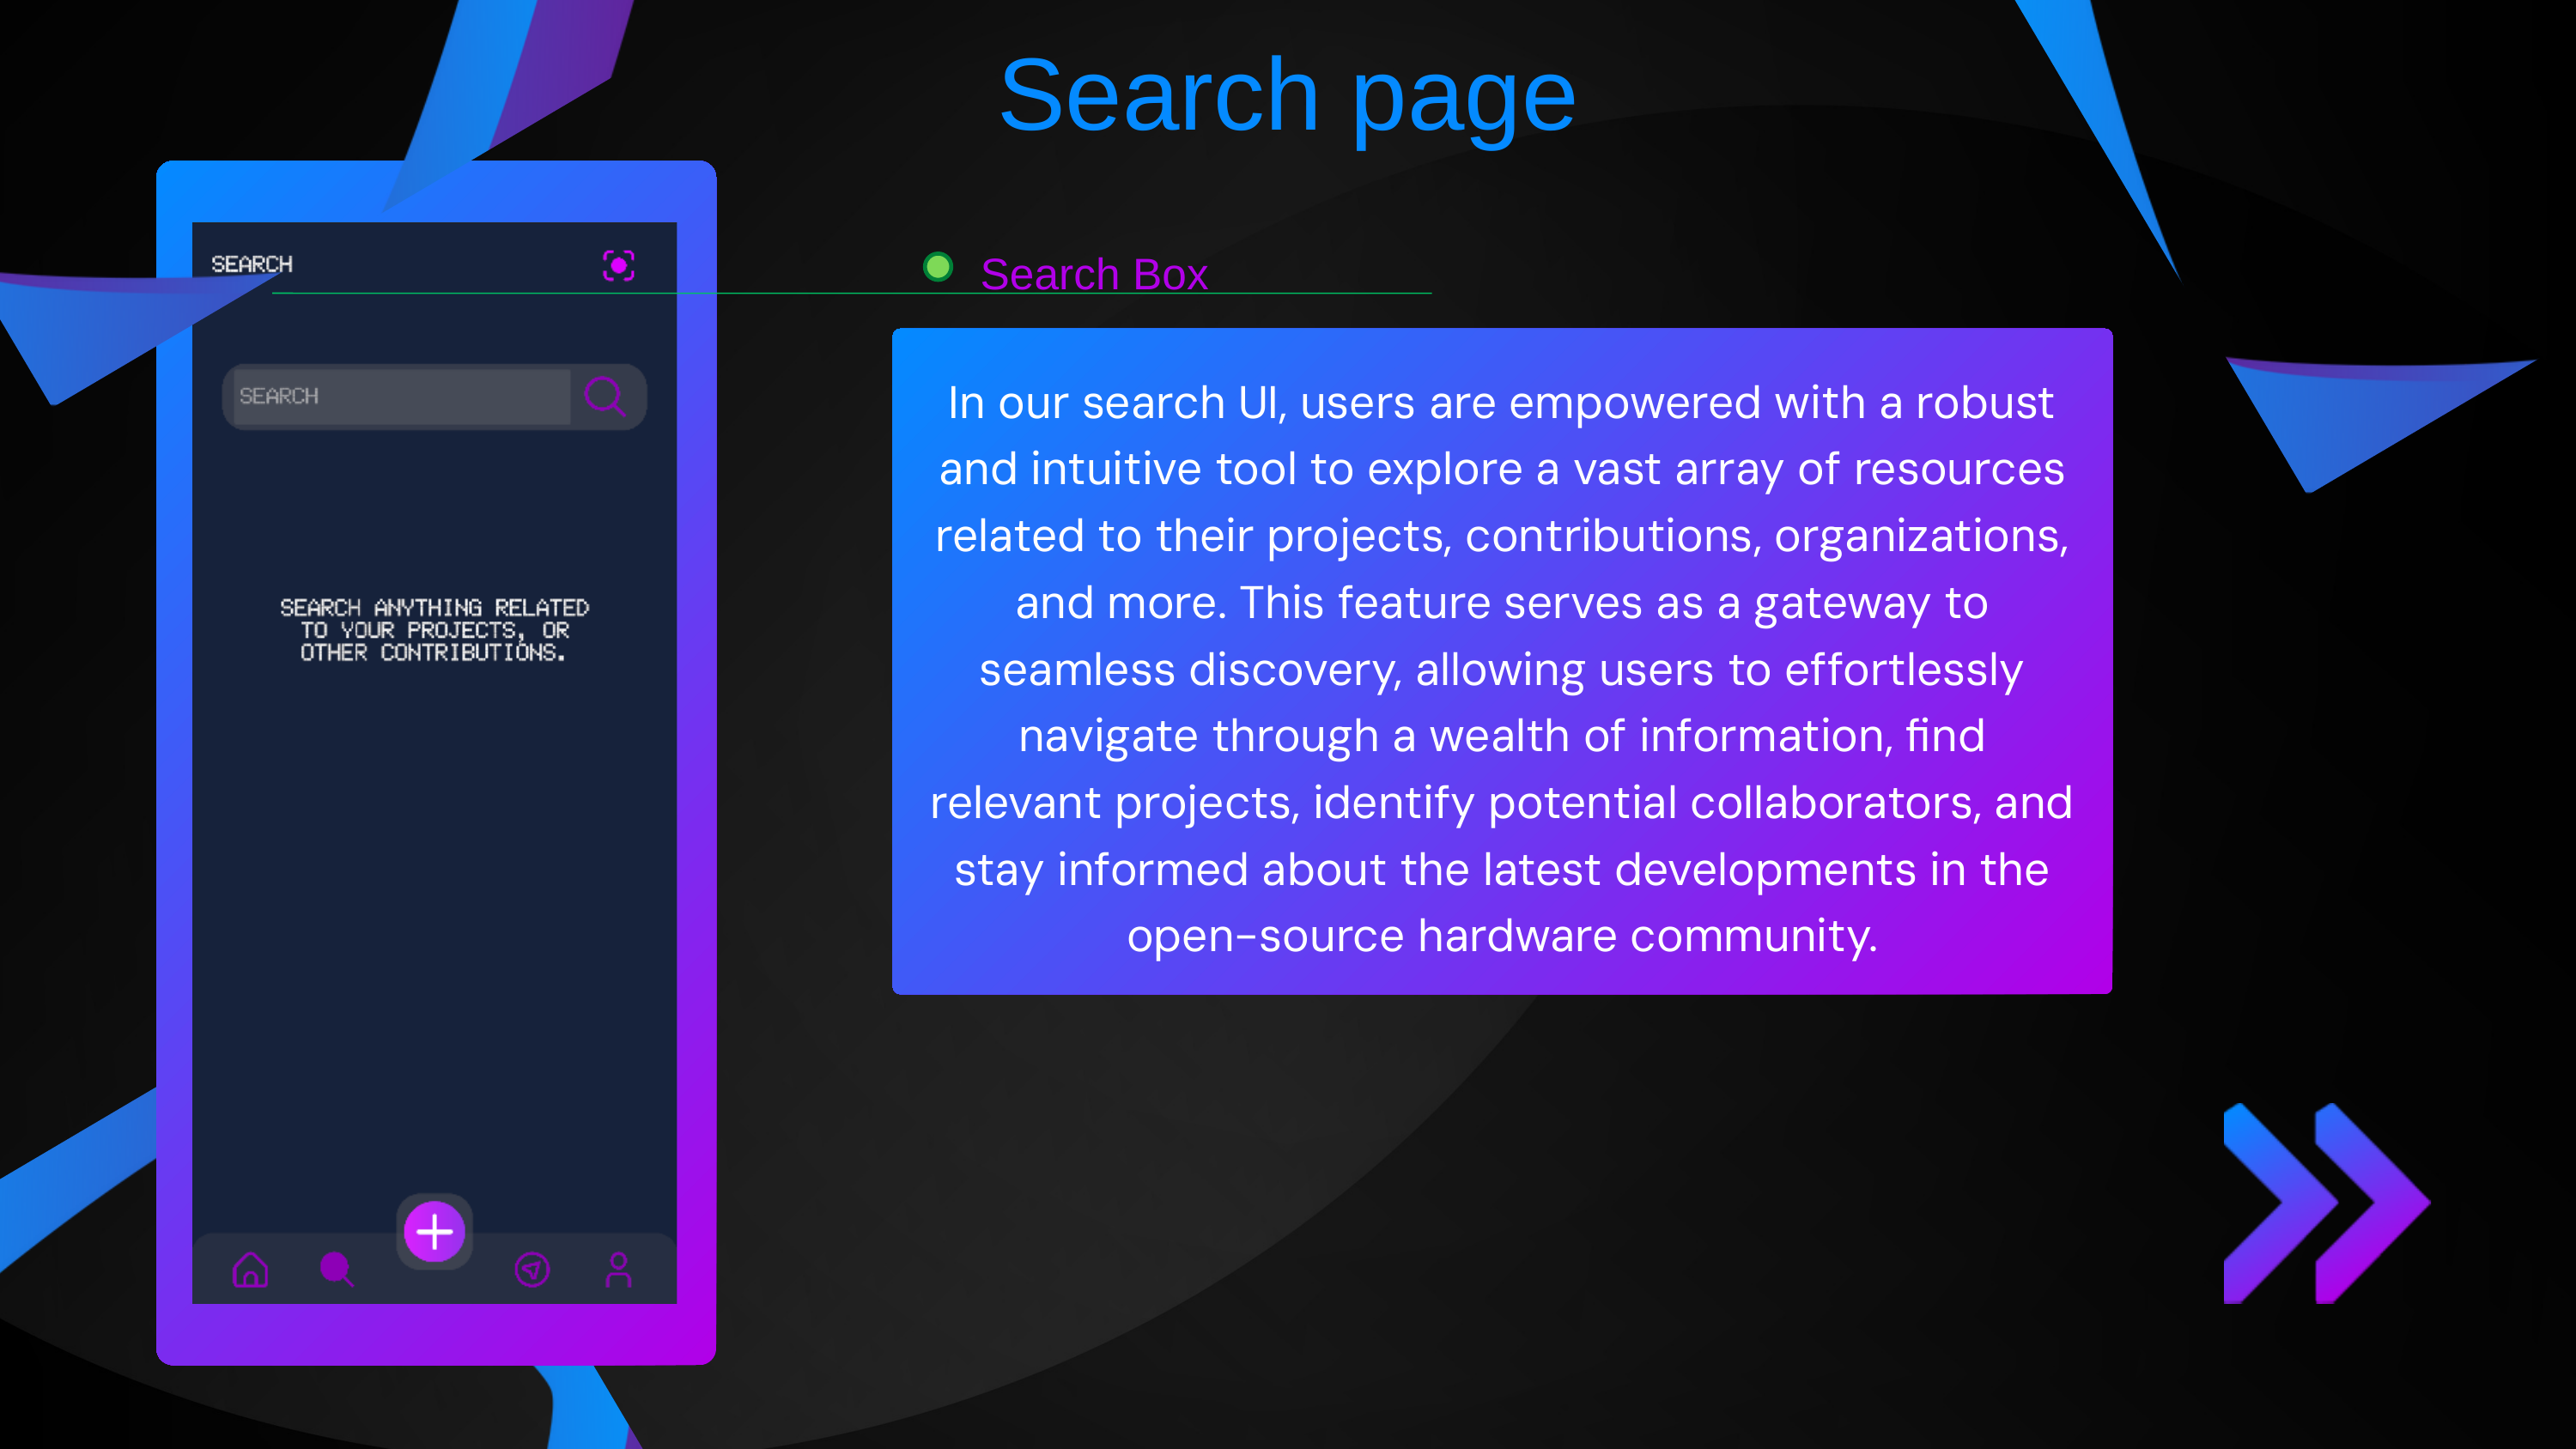

Search page

Search Box

In our search UI, users are empowered with a robust and intuitive tool to explore a vast array of resources related to their projects, contributions, organizations, and more. This feature serves as a gateway to seamless discovery, allowing users to effortlessly navigate through a wealth of information, find relevant projects, identify potential collaborators, and stay informed about the latest developments in the open-source hardware community.